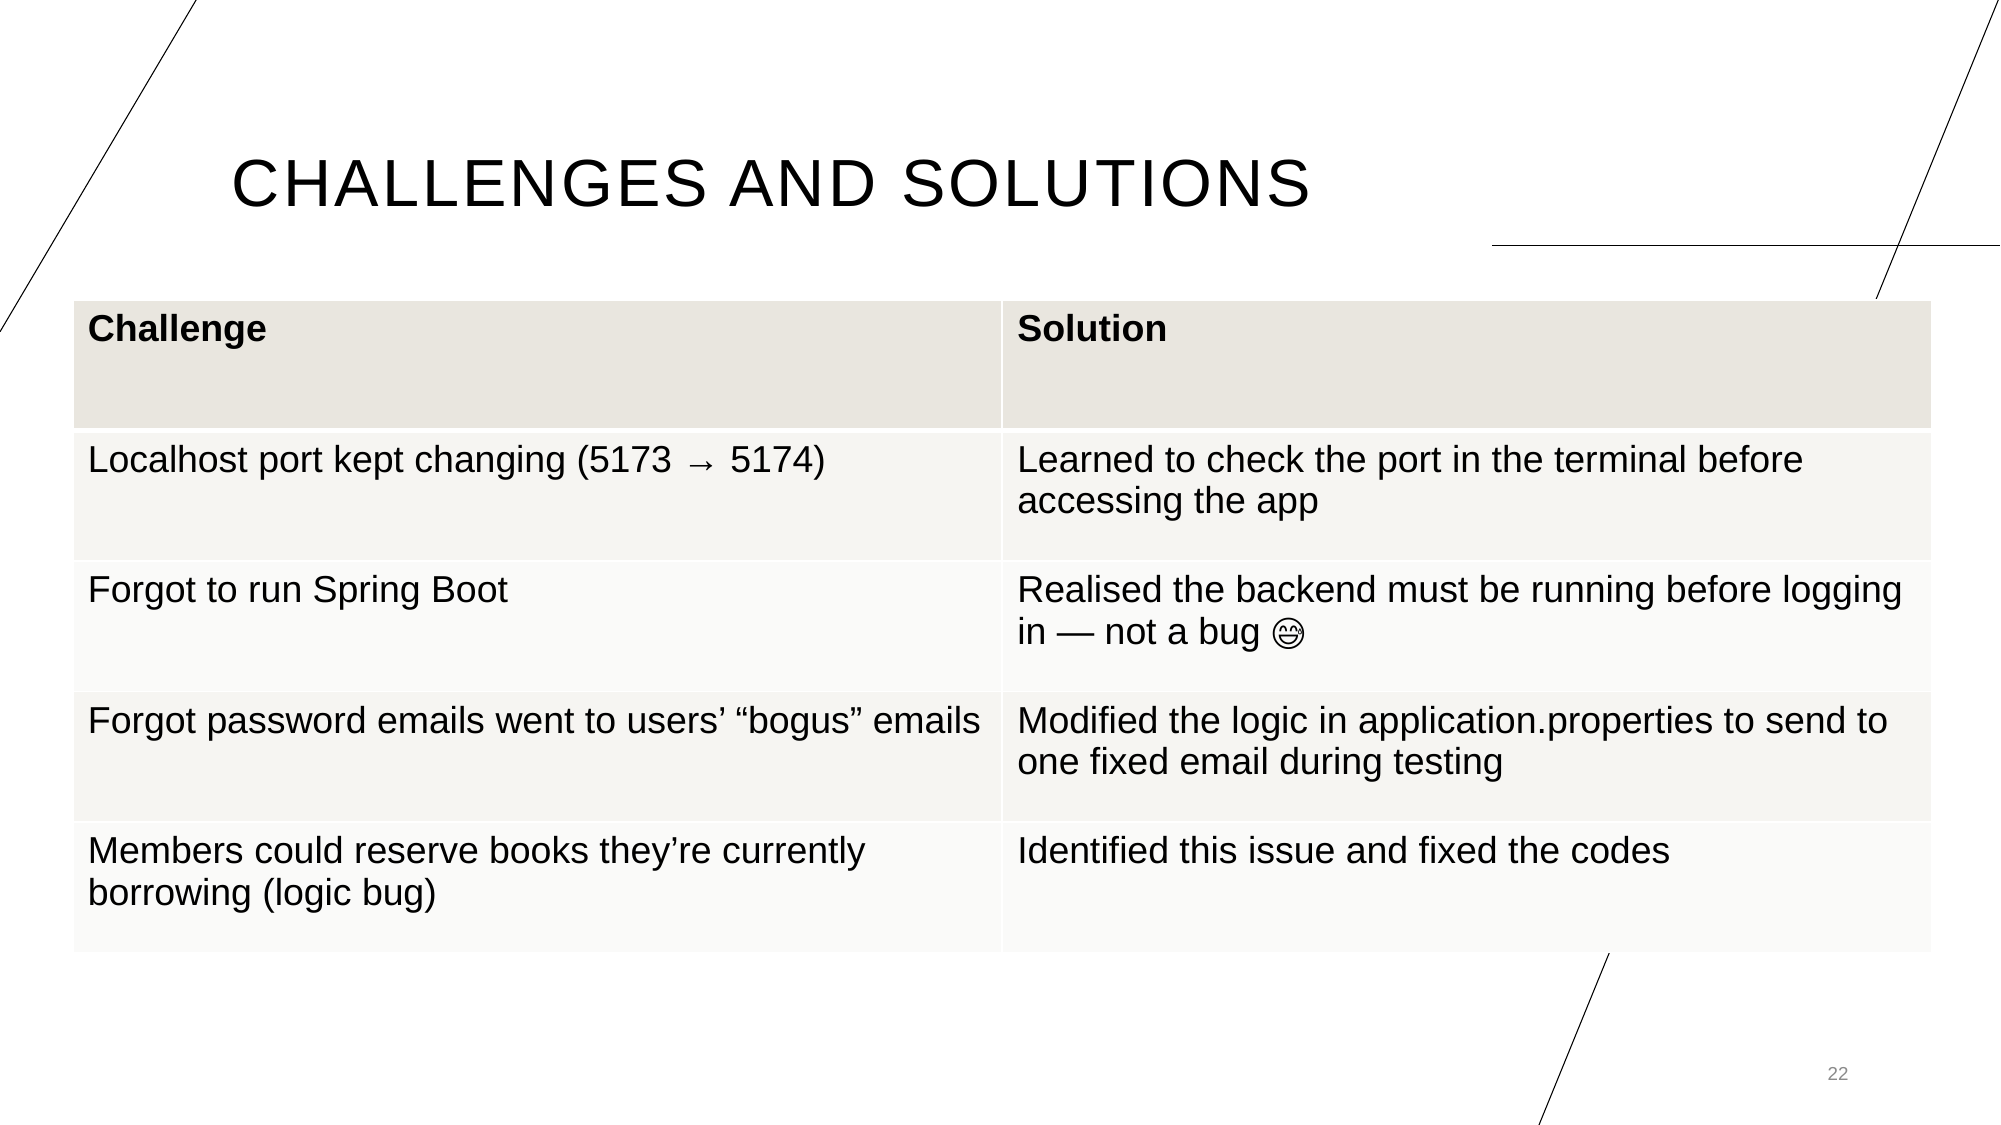

# Challenges and Solutions
| Challenge | Solution |
| --- | --- |
| Localhost port kept changing (5173 → 5174) | Learned to check the port in the terminal before accessing the app |
| Forgot to run Spring Boot | Realised the backend must be running before logging in — not a bug 😅 |
| Forgot password emails went to users’ “bogus” emails | Modified the logic in application.properties to send to one fixed email during testing |
| Members could reserve books they’re currently borrowing (logic bug) | Identified this issue and fixed the codes |
22